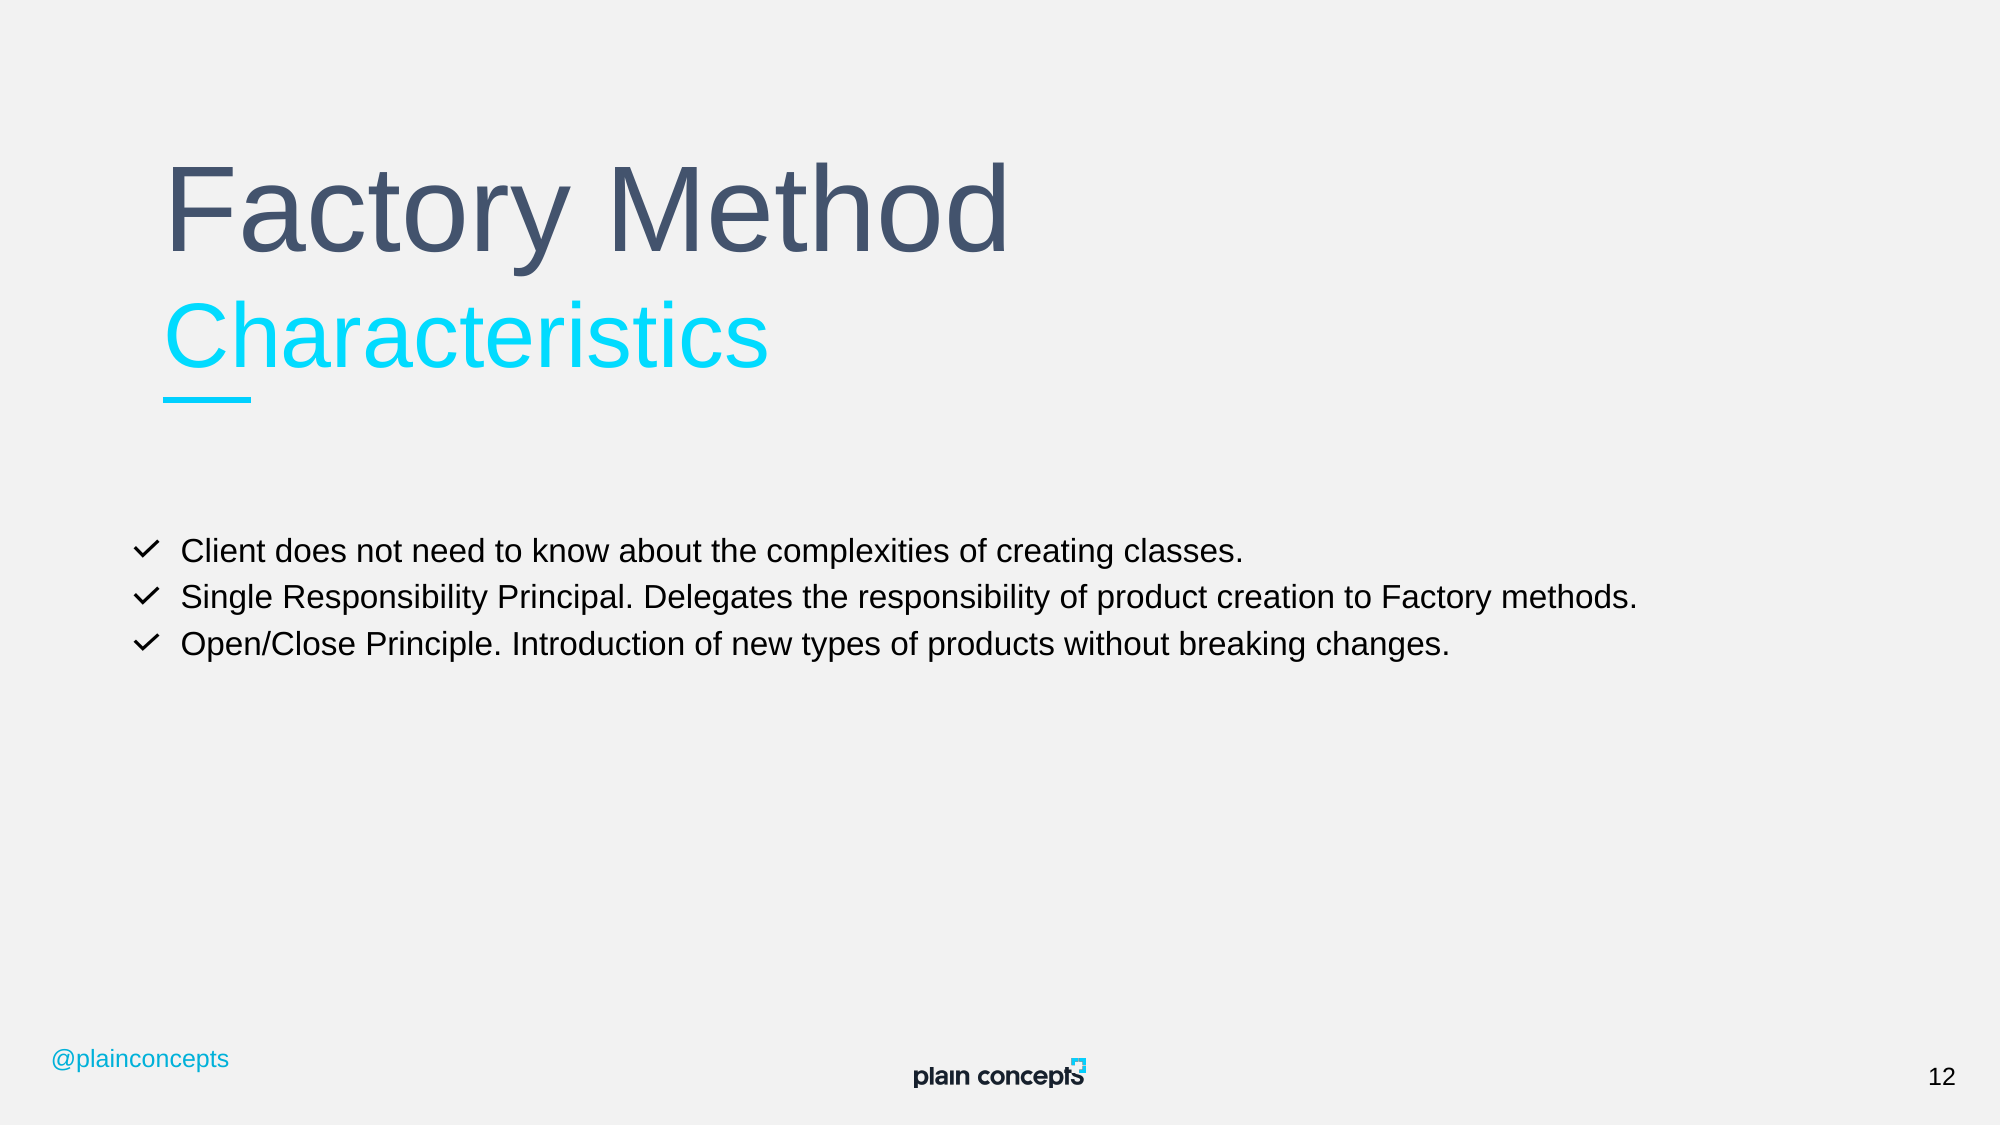

# Factory Method Characteristics
Client does not need to know about the complexities of creating classes.
Single Responsibility Principal. Delegates the responsibility of product creation to Factory methods.
Open/Close Principle. Introduction of new types of products without breaking changes.
@plainconcepts

12